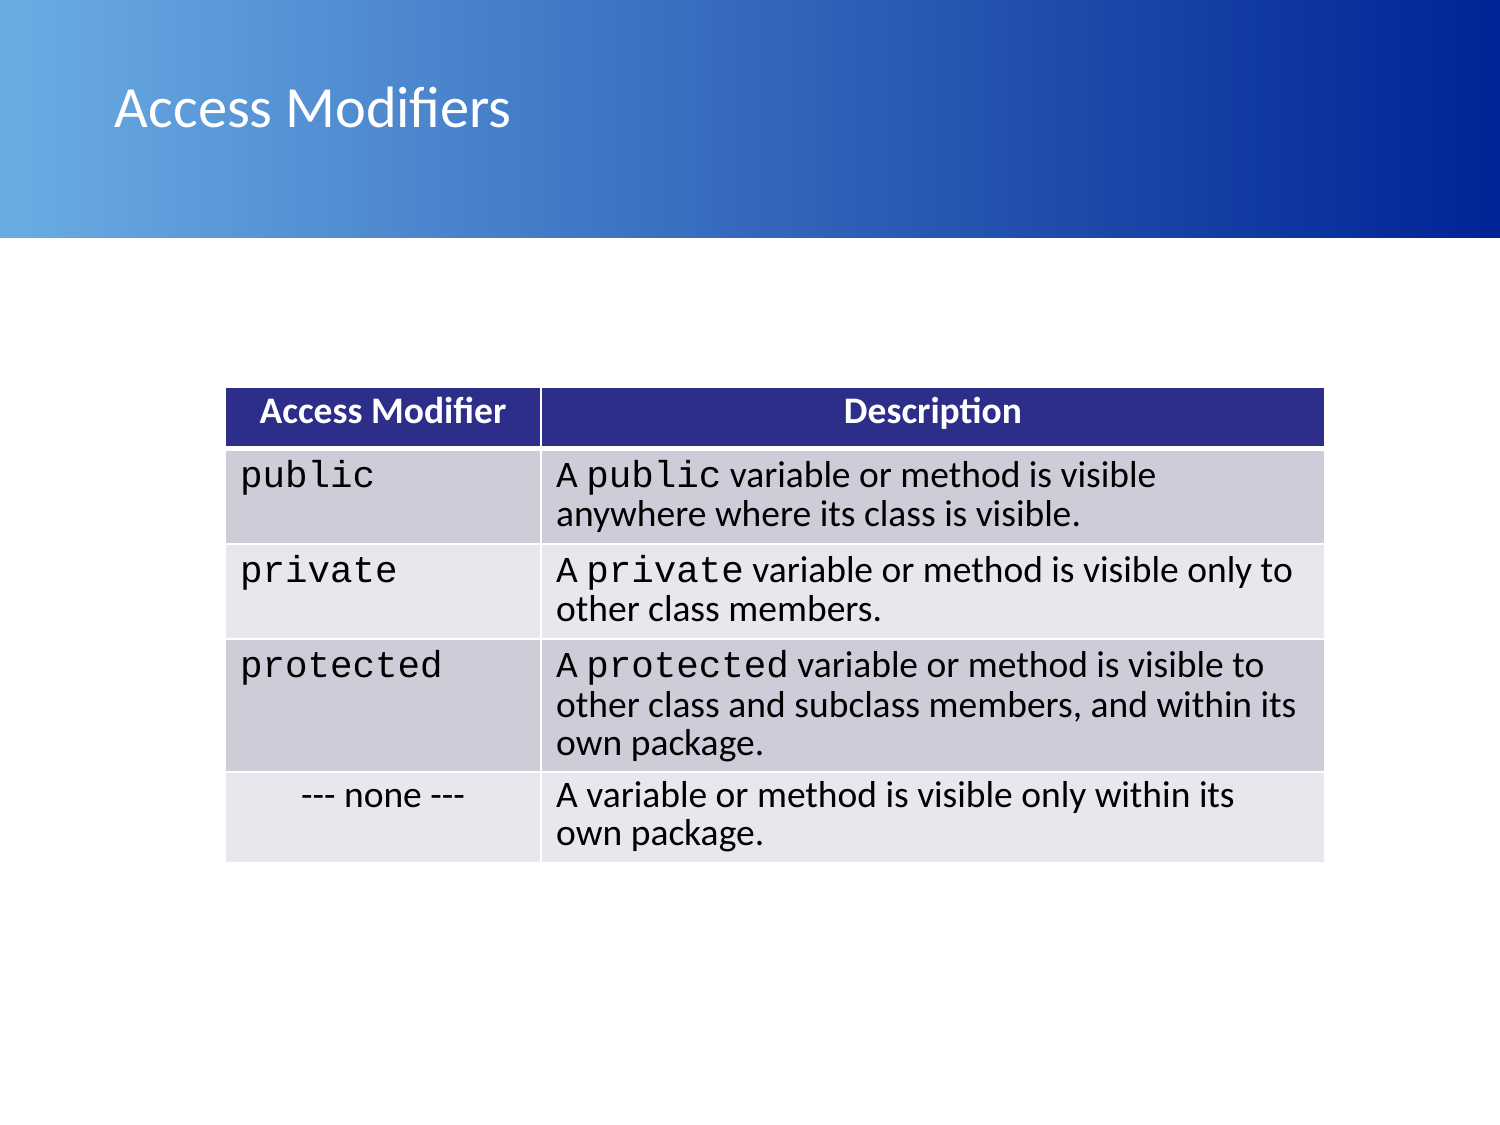

# Access Modifiers

| Access Modifier | Description |
| --- | --- |
| public | A public variable or method is visible anywhere where its class is visible. |
| private | A private variable or method is visible only to other class members. |
| protected | A protected variable or method is visible to other class and subclass members, and within its own package. |
| --- none --- | A variable or method is visible only within its own package. |